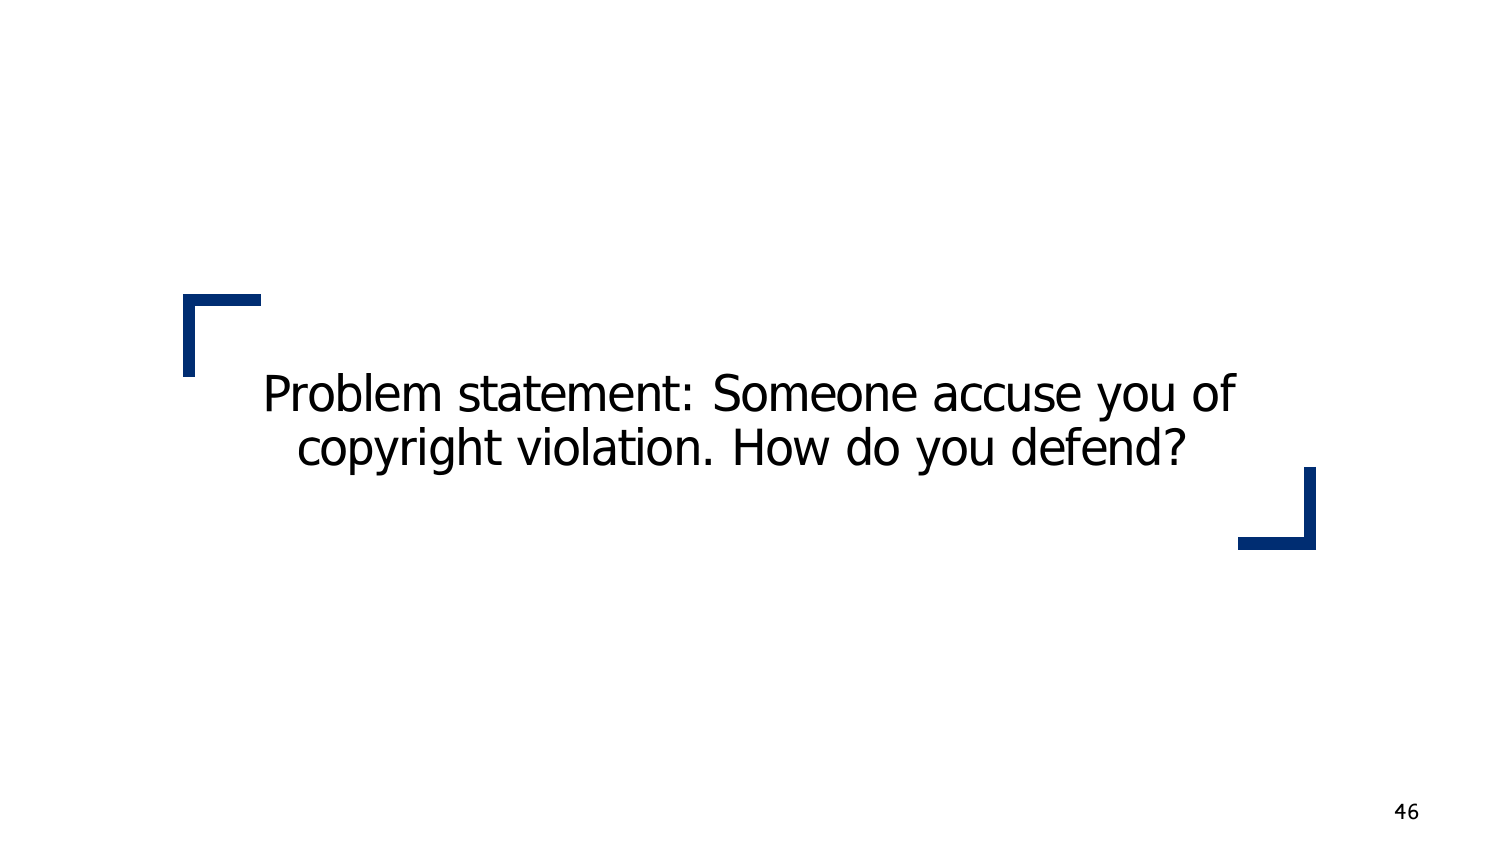

Problem statement: Someone accuse you of copyright violation. How do you defend?